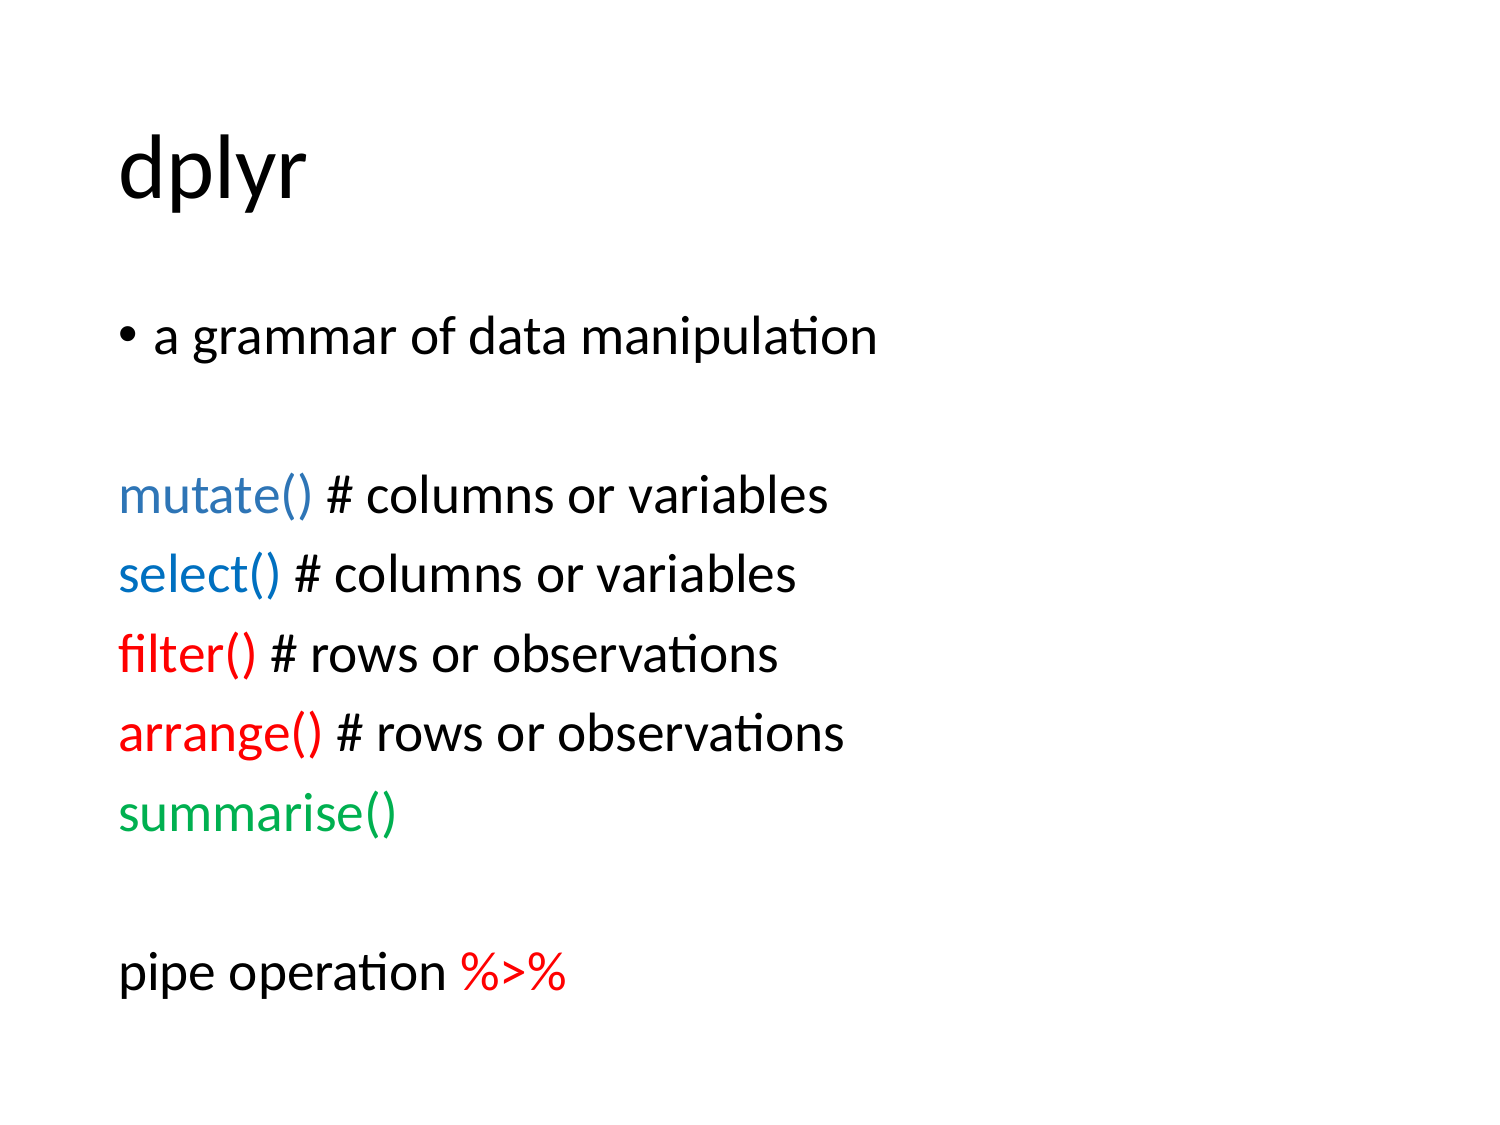

# dplyr
a grammar of data manipulation

mutate() # columns or variables
select() # columns or variables
filter() # rows or observations
arrange() # rows or observations
summarise()

pipe operation %>%